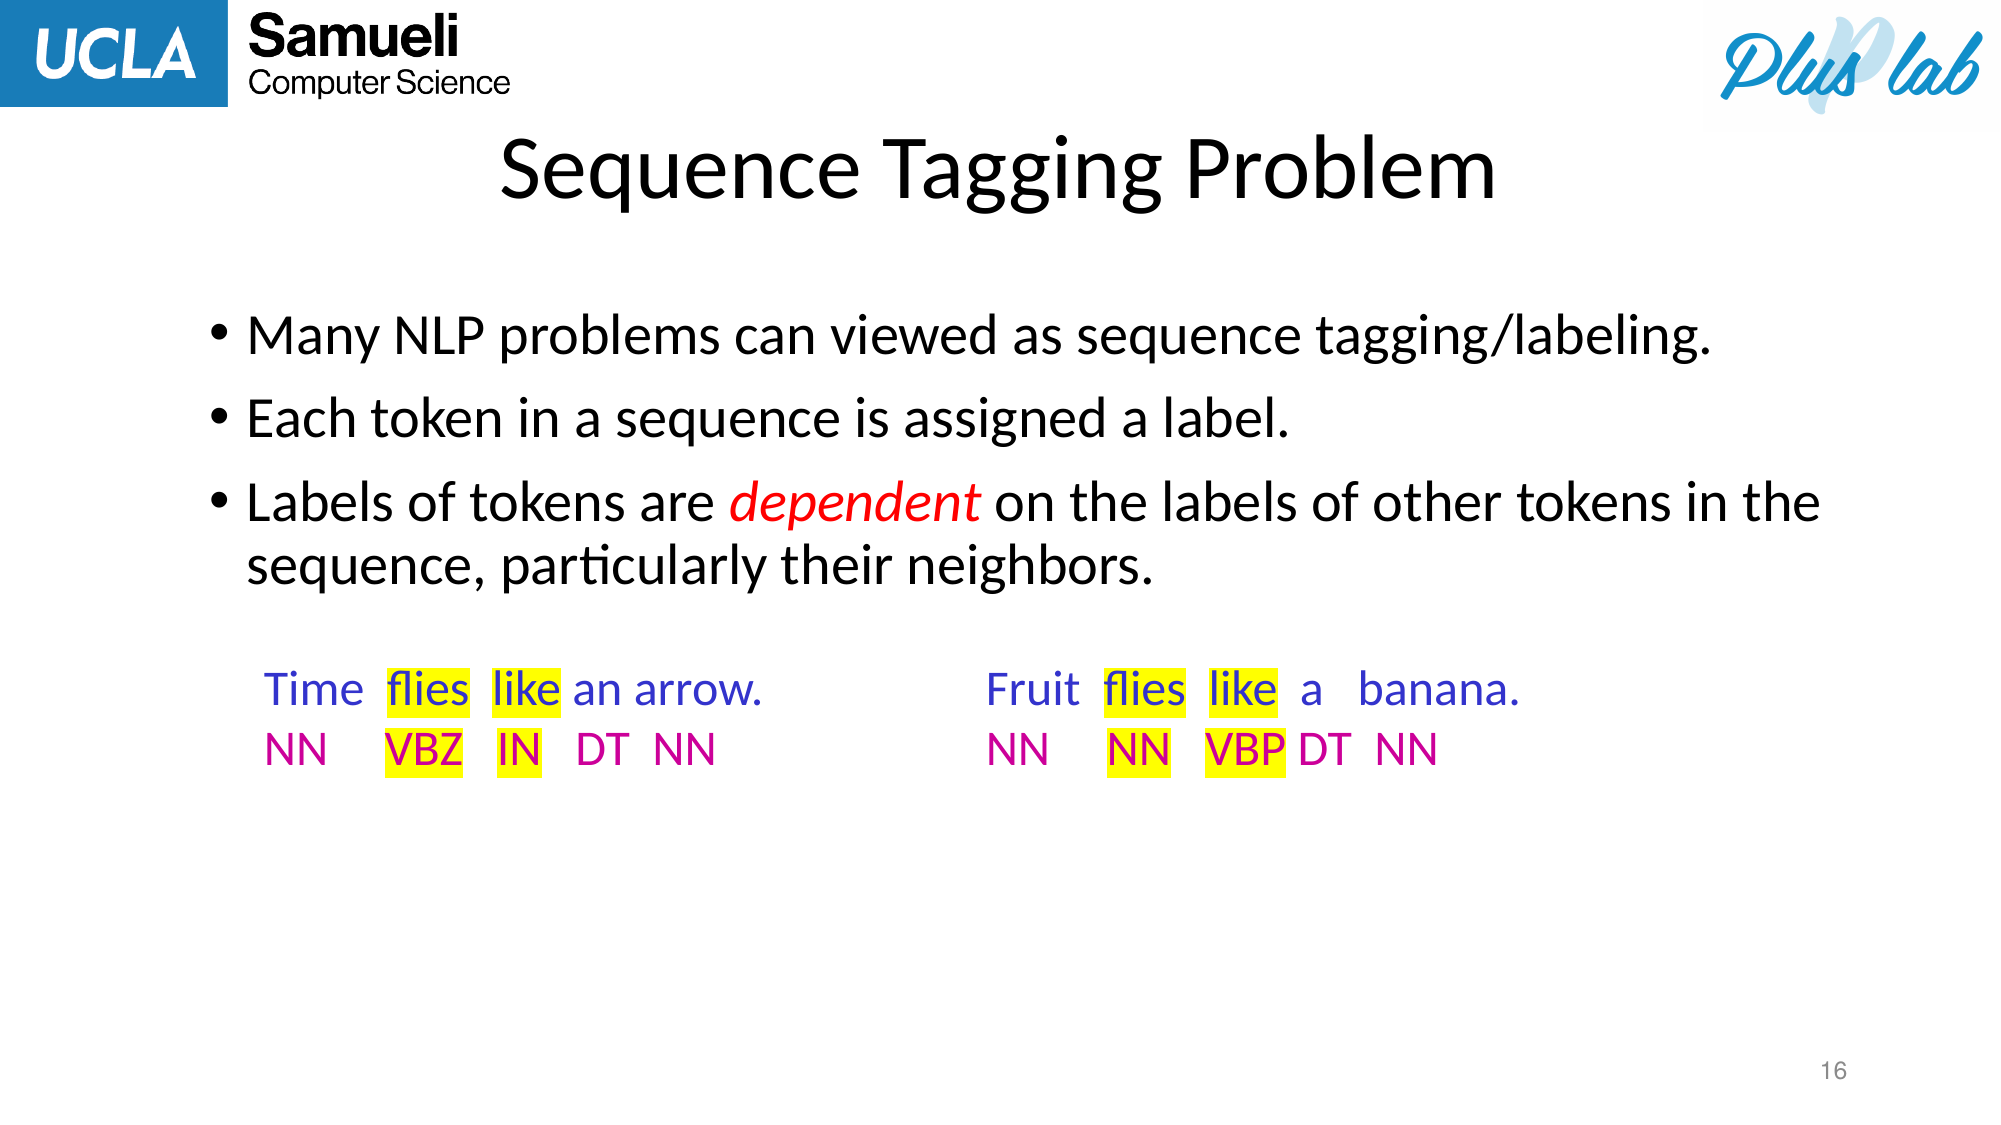

# Sequence Tagging Problem
Many NLP problems can viewed as sequence tagging/labeling.
Each token in a sequence is assigned a label.
Labels of tokens are dependent on the labels of other tokens in the sequence, particularly their neighbors.
Fruit  flies  like  a   banana.
NN     NN   VBP DT  NN
Time  flies  like an arrow.
NN     VBZ   IN   DT  NN
16